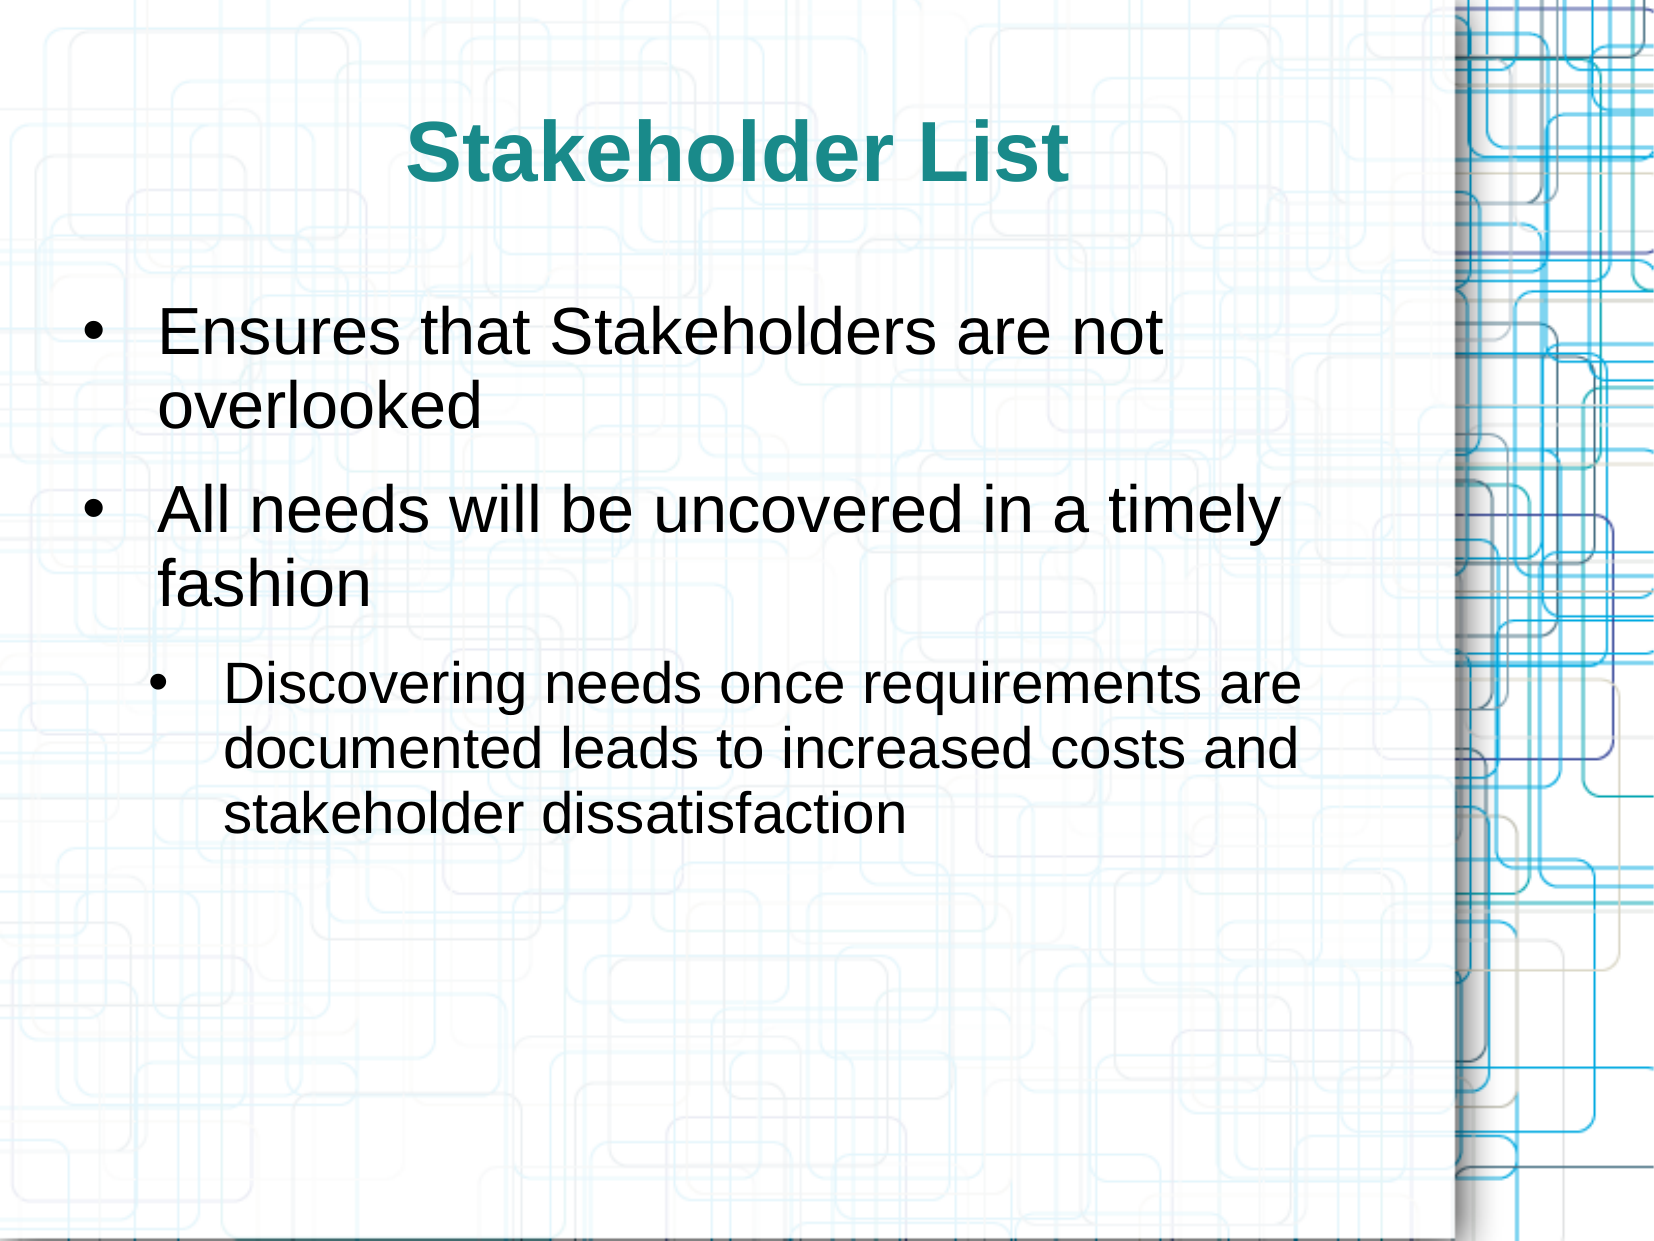

# Stakeholder List
Ensures that Stakeholders are not overlooked
All needs will be uncovered in a timely fashion
Discovering needs once requirements are documented leads to increased costs and stakeholder dissatisfaction